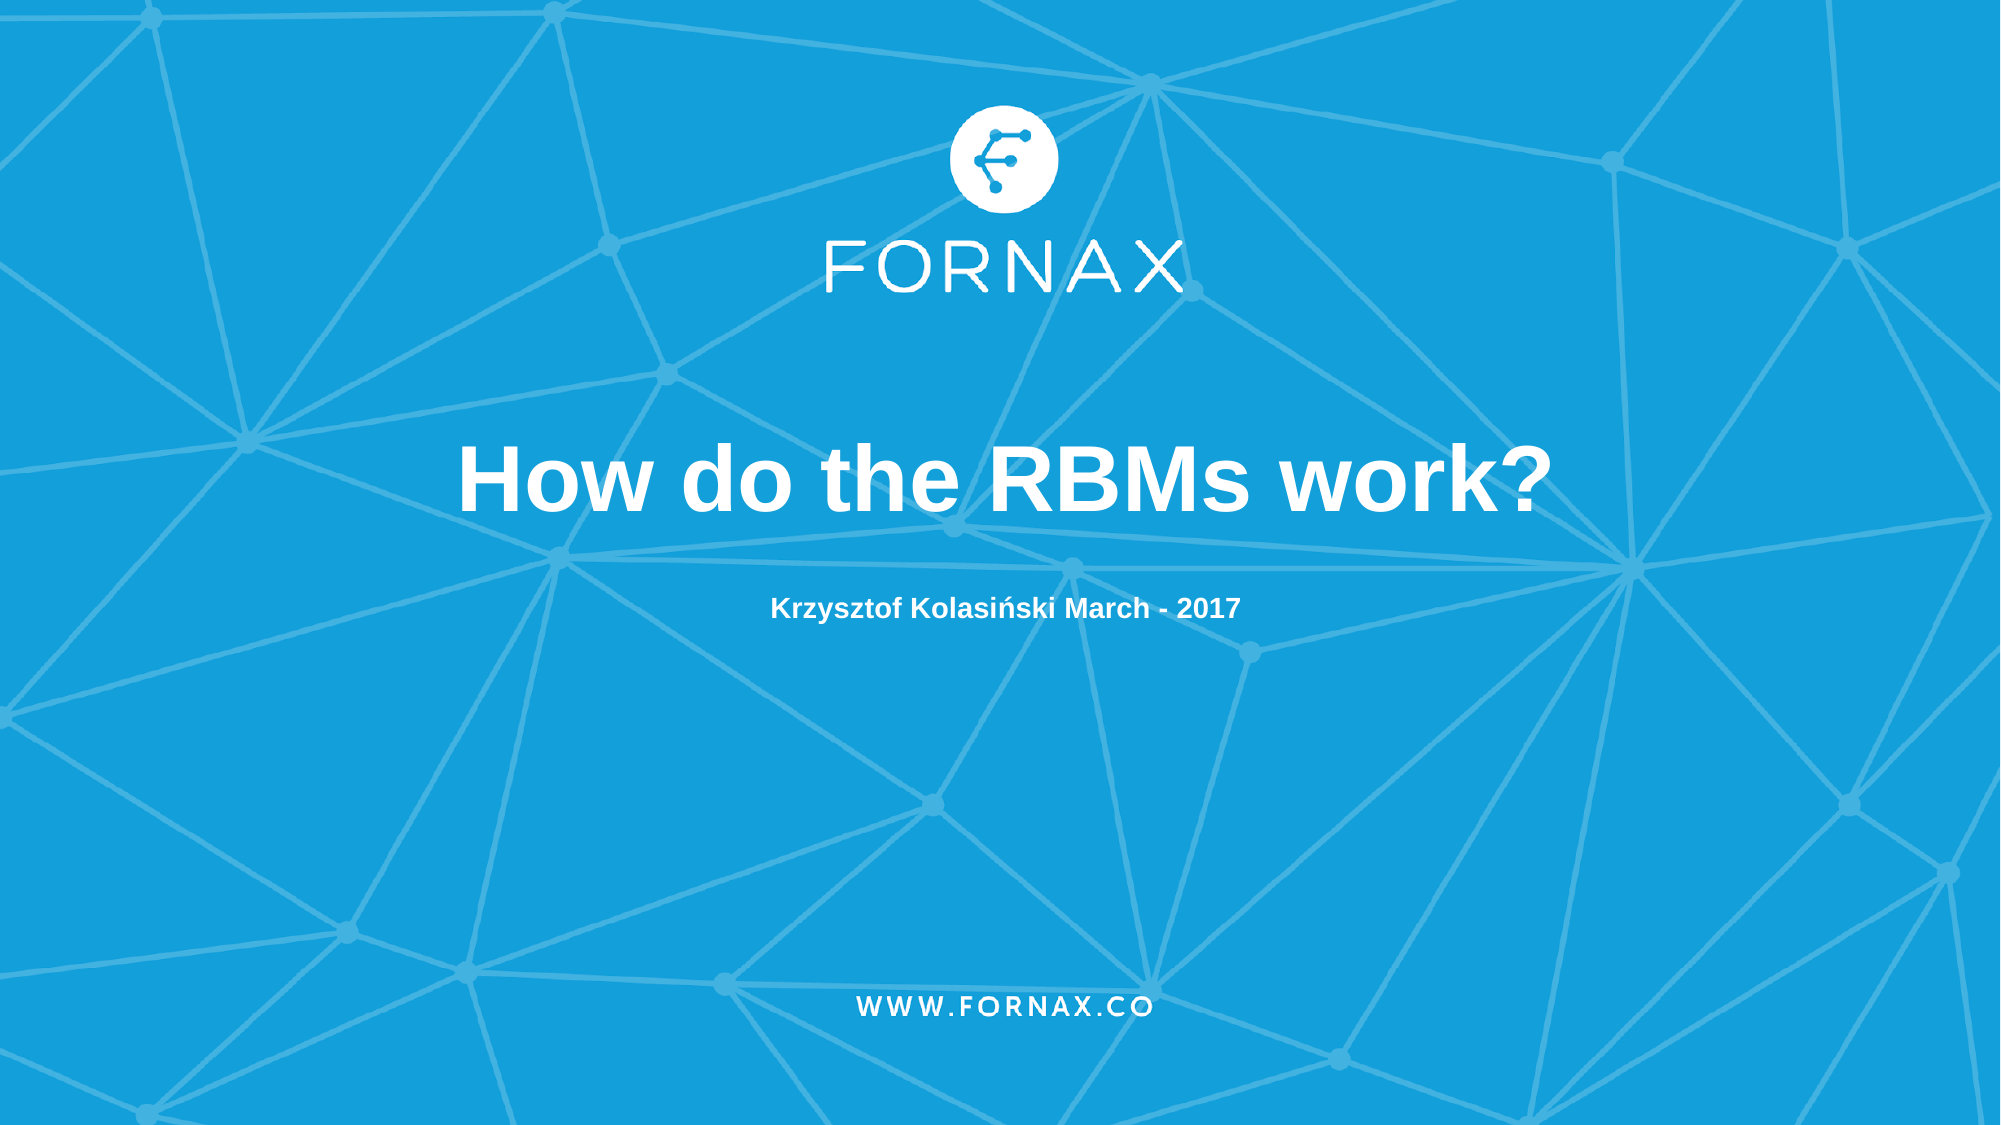

# How do the RBMs work?

Krzysztof Kolasiński March - 2017